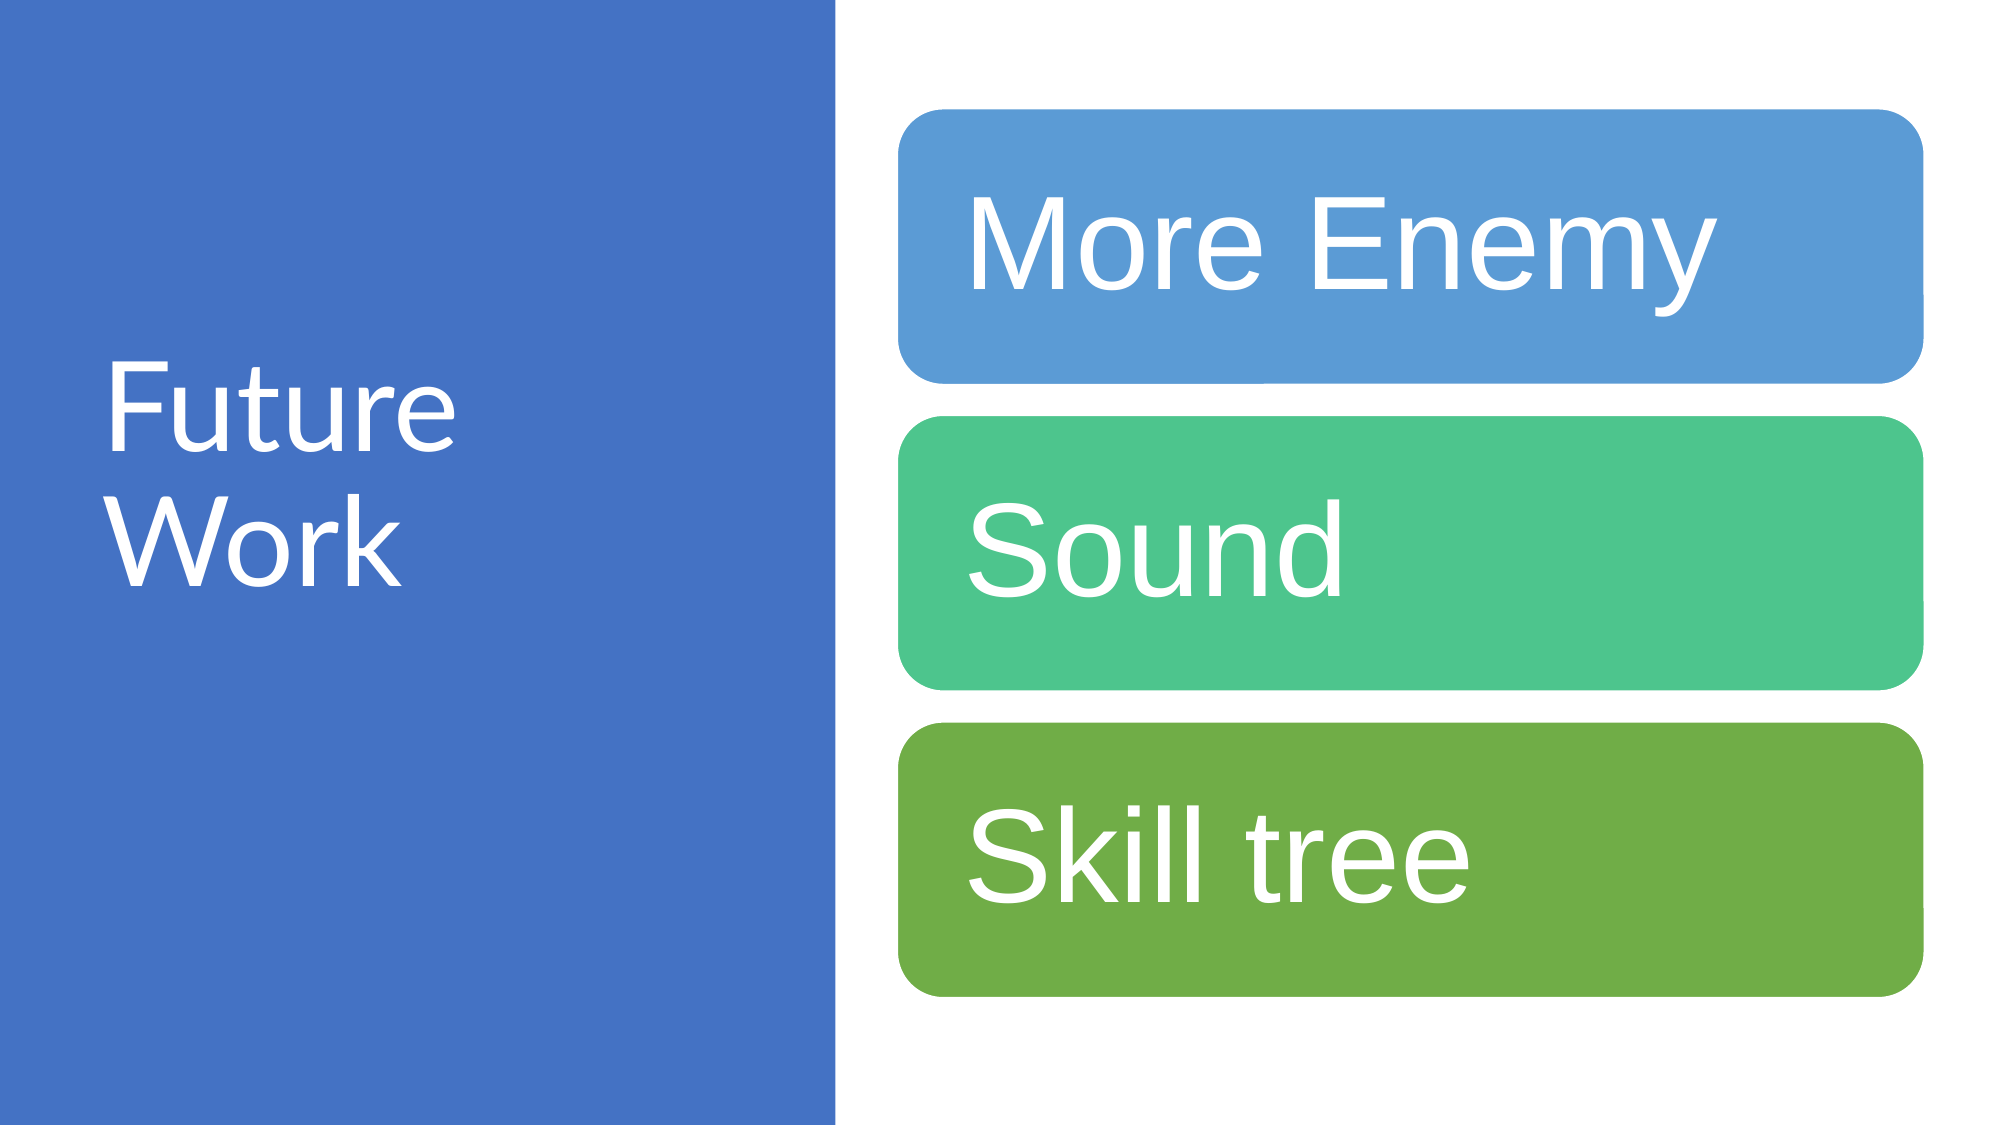

# Future Work
More Enemy
Sound
Skill tree